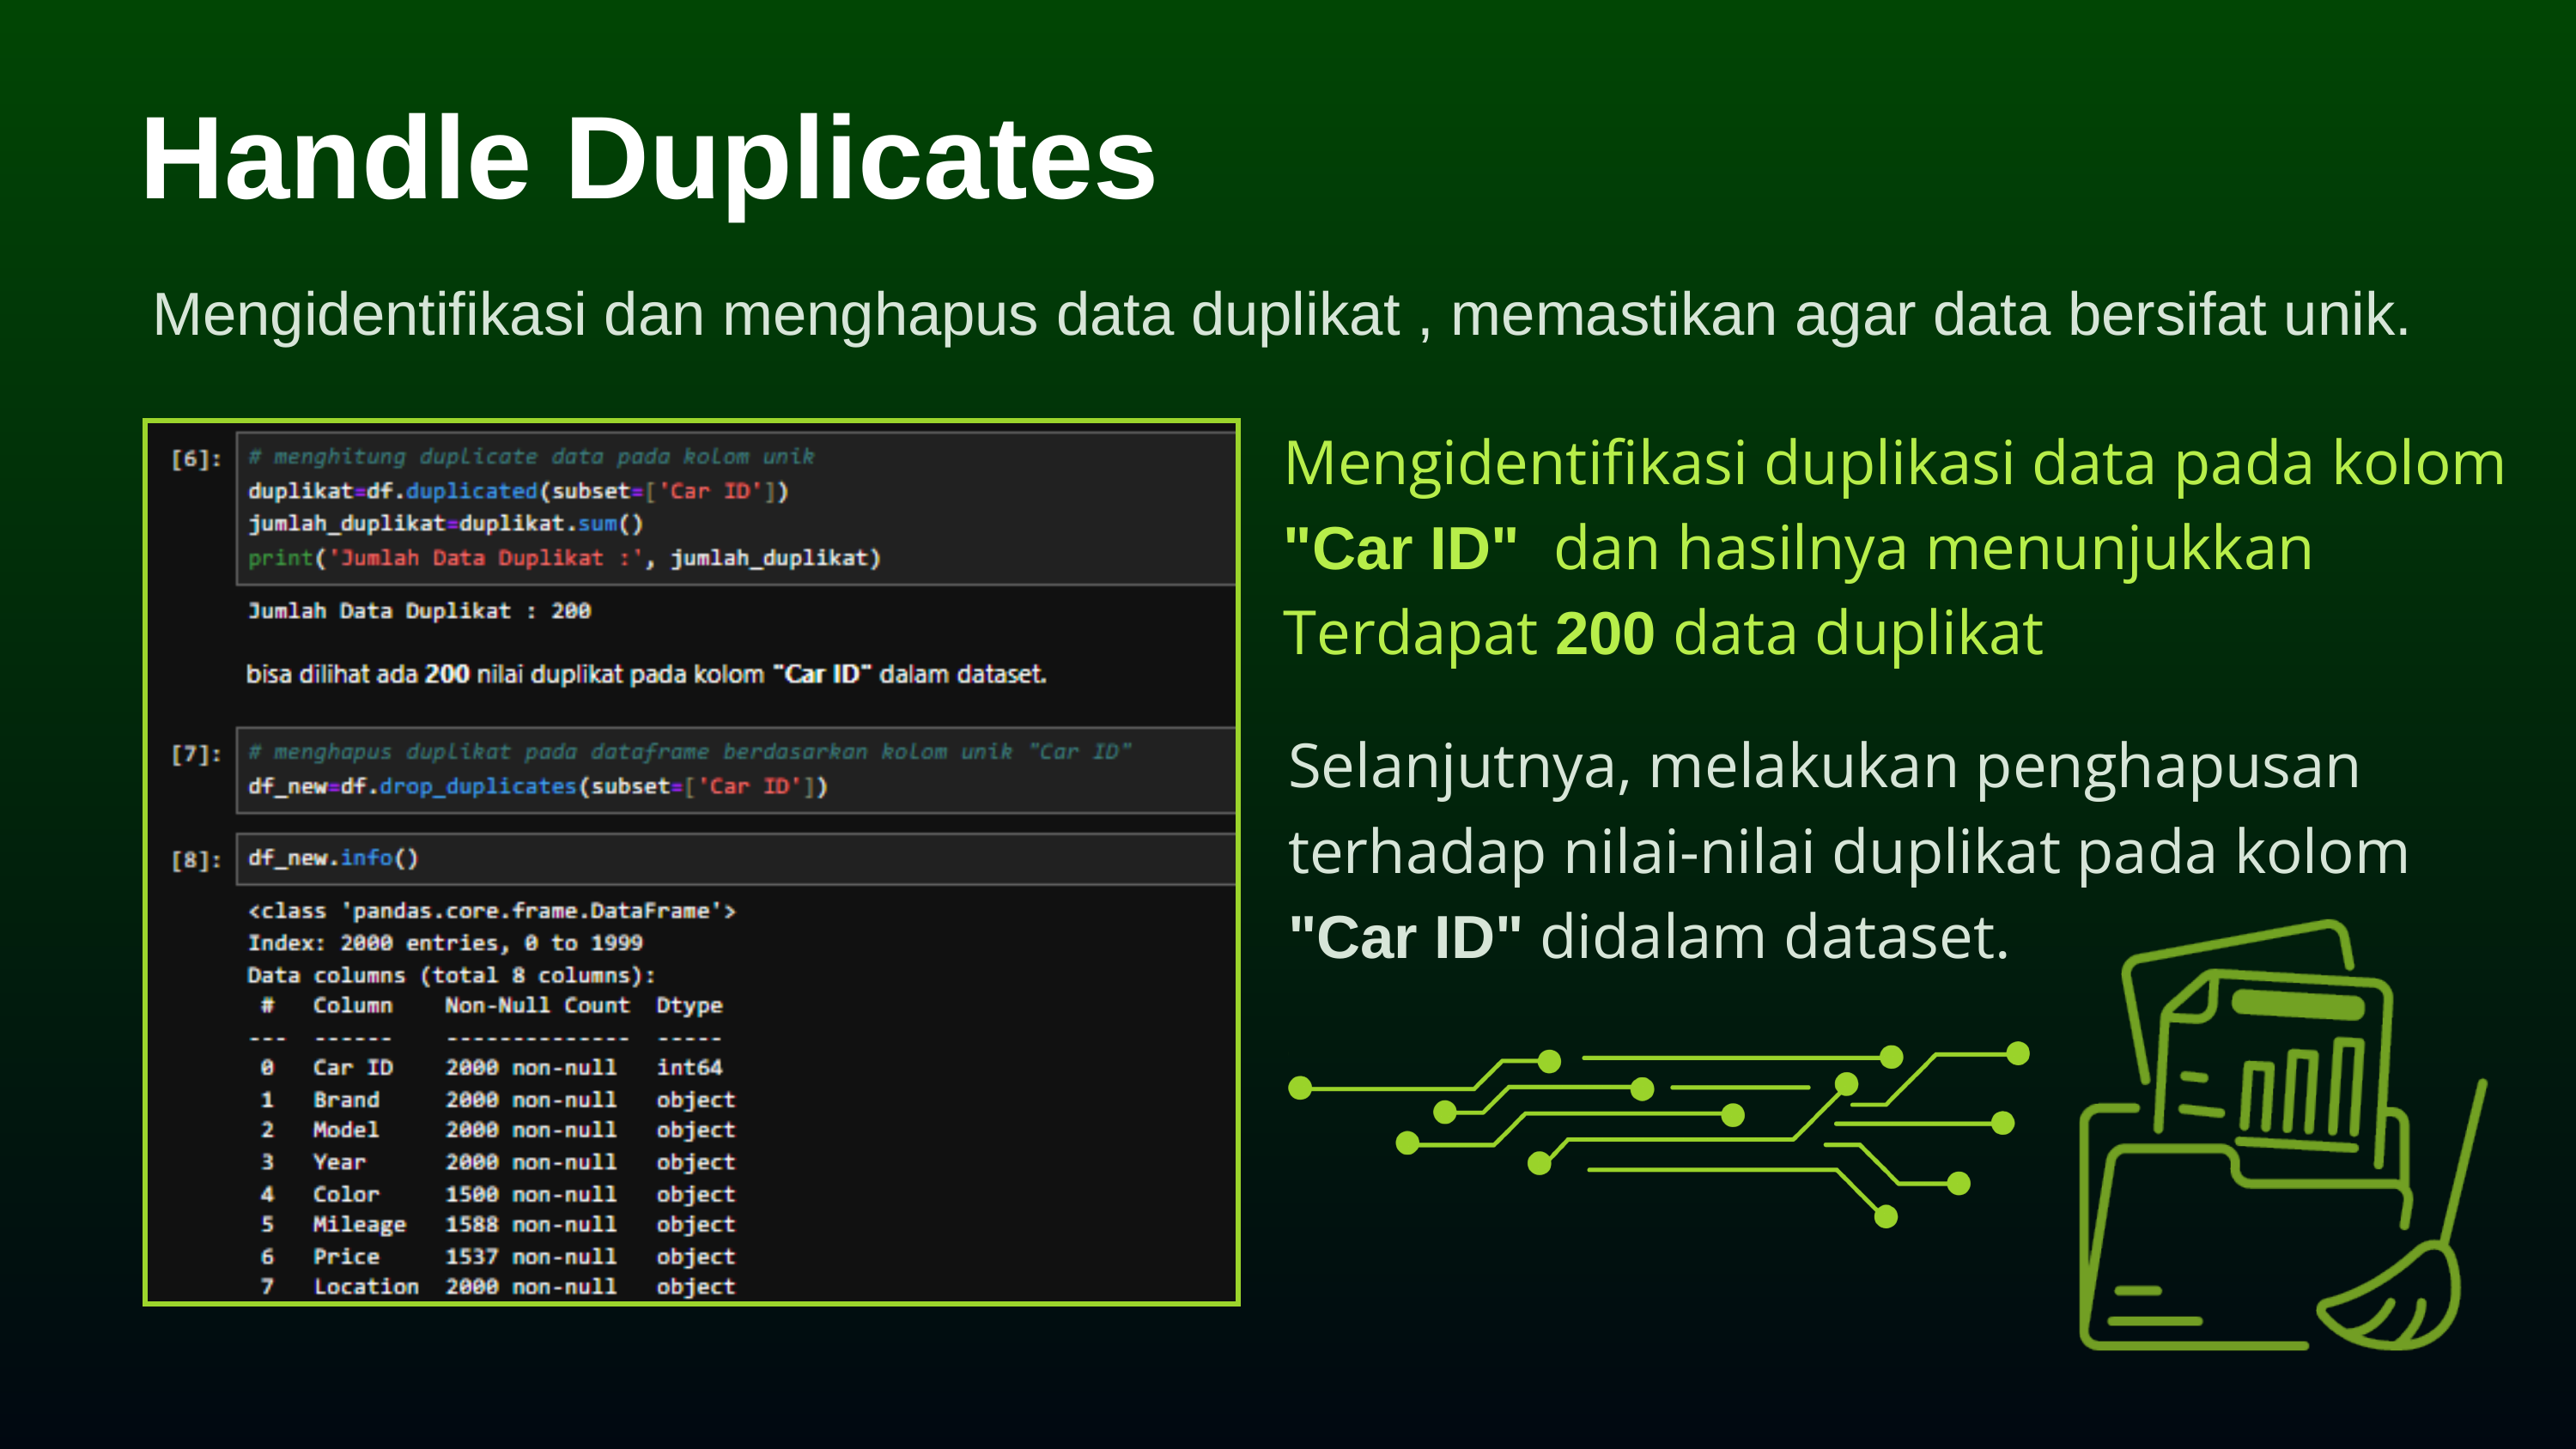

Handle Duplicates
Mengidentifikasi dan menghapus data duplikat , memastikan agar data bersifat unik.
Mengidentifikasi duplikasi data pada kolom "Car ID"  dan hasilnya menunjukkan Terdapat 200 data duplikat

Selanjutnya, melakukan penghapusan terhadap nilai-nilai duplikat pada kolom   "Car ID" didalam dataset.